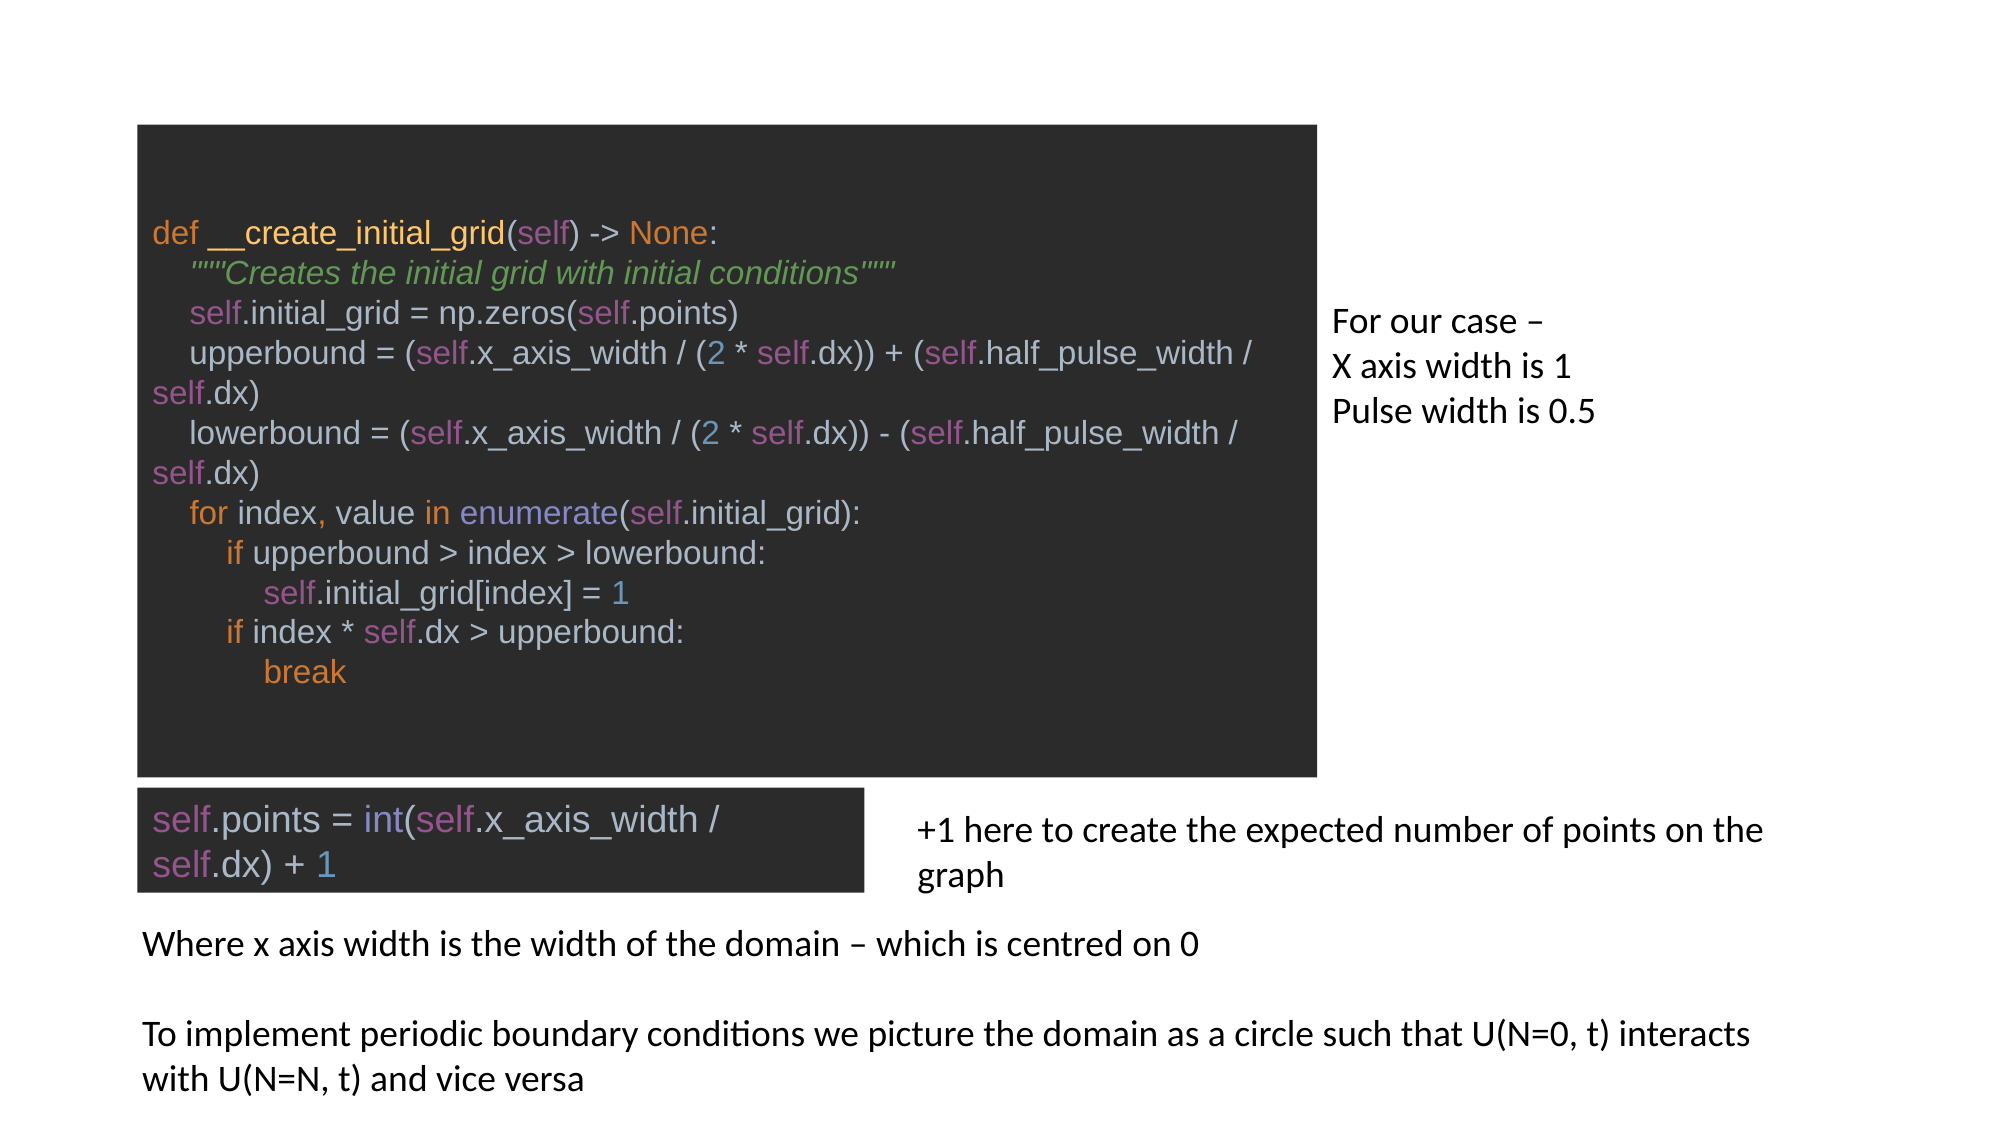

# Initialising initial array
def __create_initial_grid(self) -> None:
    """Creates the initial grid with initial conditions"""
    self.initial_grid = np.zeros(self.points)
    upperbound = (self.x_axis_width / (2 * self.dx)) + (self.half_pulse_width / self.dx)
    lowerbound = (self.x_axis_width / (2 * self.dx)) - (self.half_pulse_width / self.dx)
    for index, value in enumerate(self.initial_grid):
        if upperbound > index > lowerbound:
            self.initial_grid[index] = 1
        if index * self.dx > upperbound:
            break
For our case –
X axis width is 1
Pulse width is 0.5
Where
+1 here to create the expected number of points on the graph
self.points = int(self.x_axis_width / self.dx) + 1
Where x axis width is the width of the domain – which is centred on 0

To implement periodic boundary conditions we picture the domain as a circle such that U(N=0, t) interacts with U(N=N, t) and vice versa